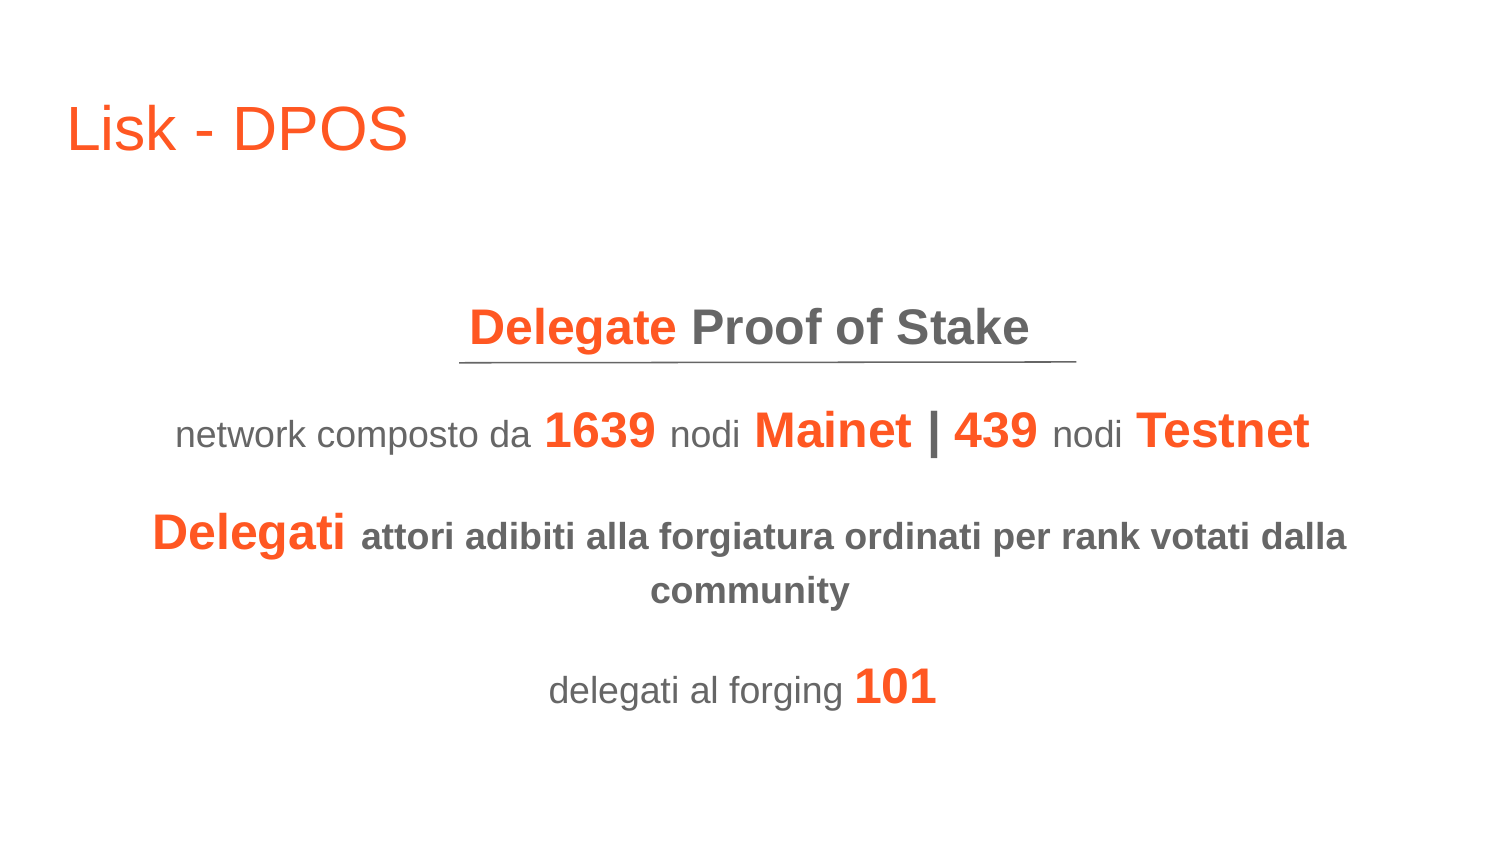

# Lisk - DPOS
Delegate Proof of Stake
network composto da 1639 nodi Mainet | 439 nodi Testnet
Delegati attori adibiti alla forgiatura ordinati per rank votati dalla community
delegati al forging 101